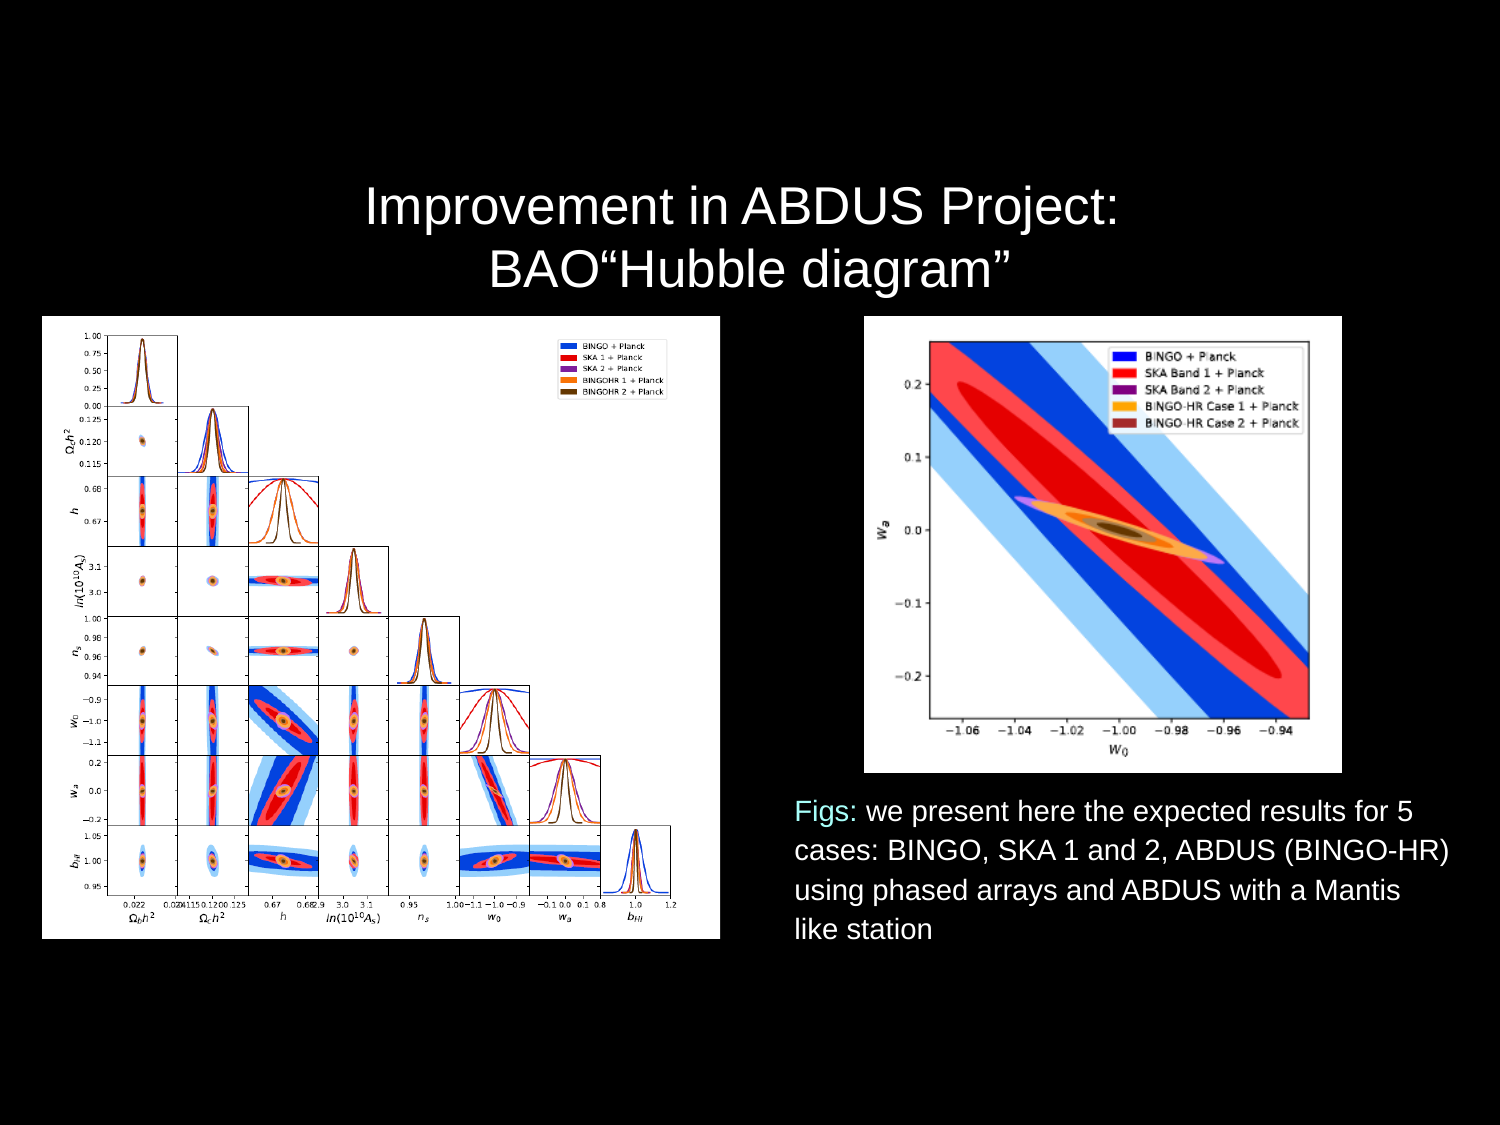

Improvement in ABDUS Project:
BAO“Hubble diagram”

Figs: we present here the expected results for 5 cases: BINGO, SKA 1 and 2, ABDUS (BINGO-HR) using phased arrays and ABDUS with a Mantis like station